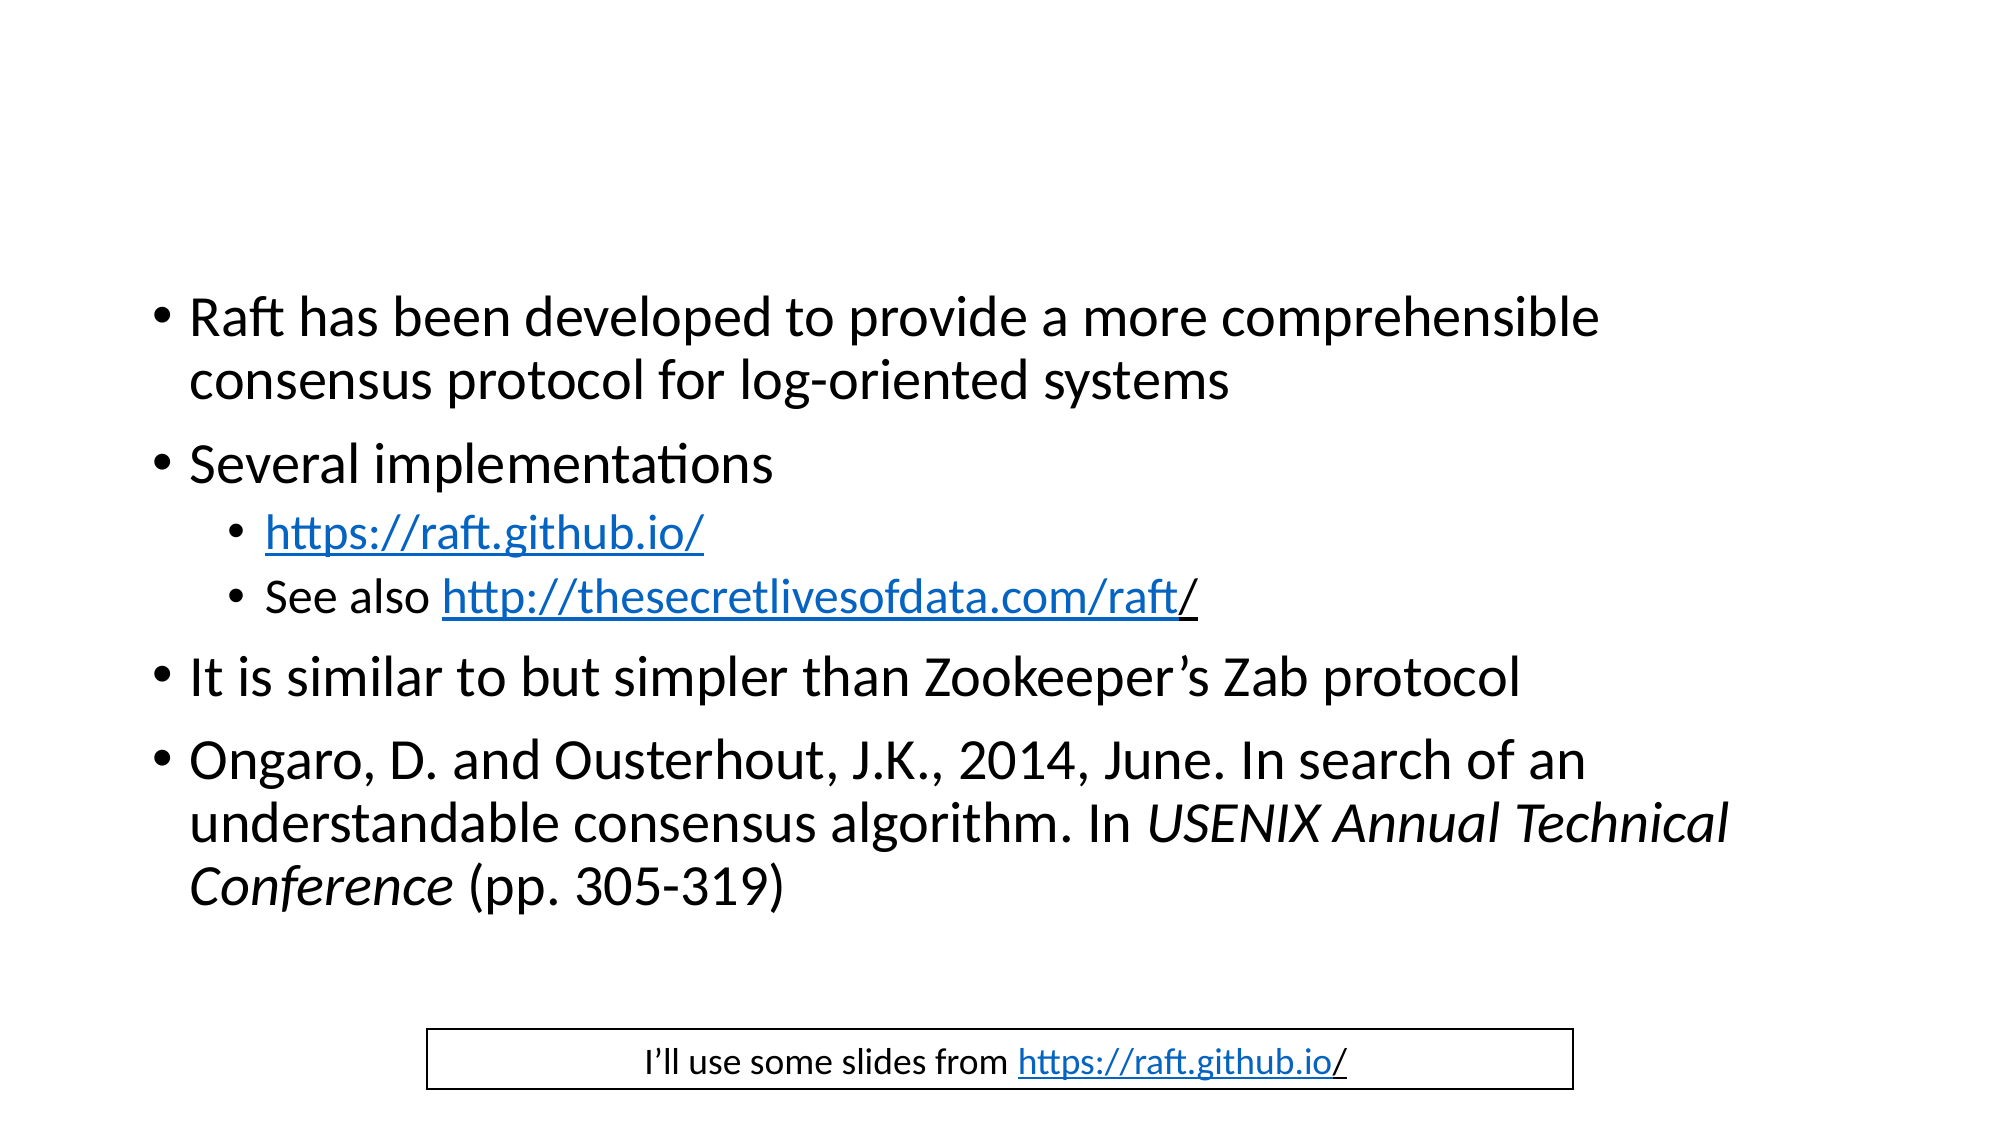

# Raft Consensus Protocol
Raft has been developed to provide a more comprehensible consensus protocol for log-oriented systems
Several implementations
https://raft.github.io/
See also http://thesecretlivesofdata.com/raft/
It is similar to but simpler than Zookeeper’s Zab protocol
Ongaro, D. and Ousterhout, J.K., 2014, June. In search of an understandable consensus algorithm. In USENIX Annual Technical Conference (pp. 305-319)
I’ll use some slides from https://raft.github.io/